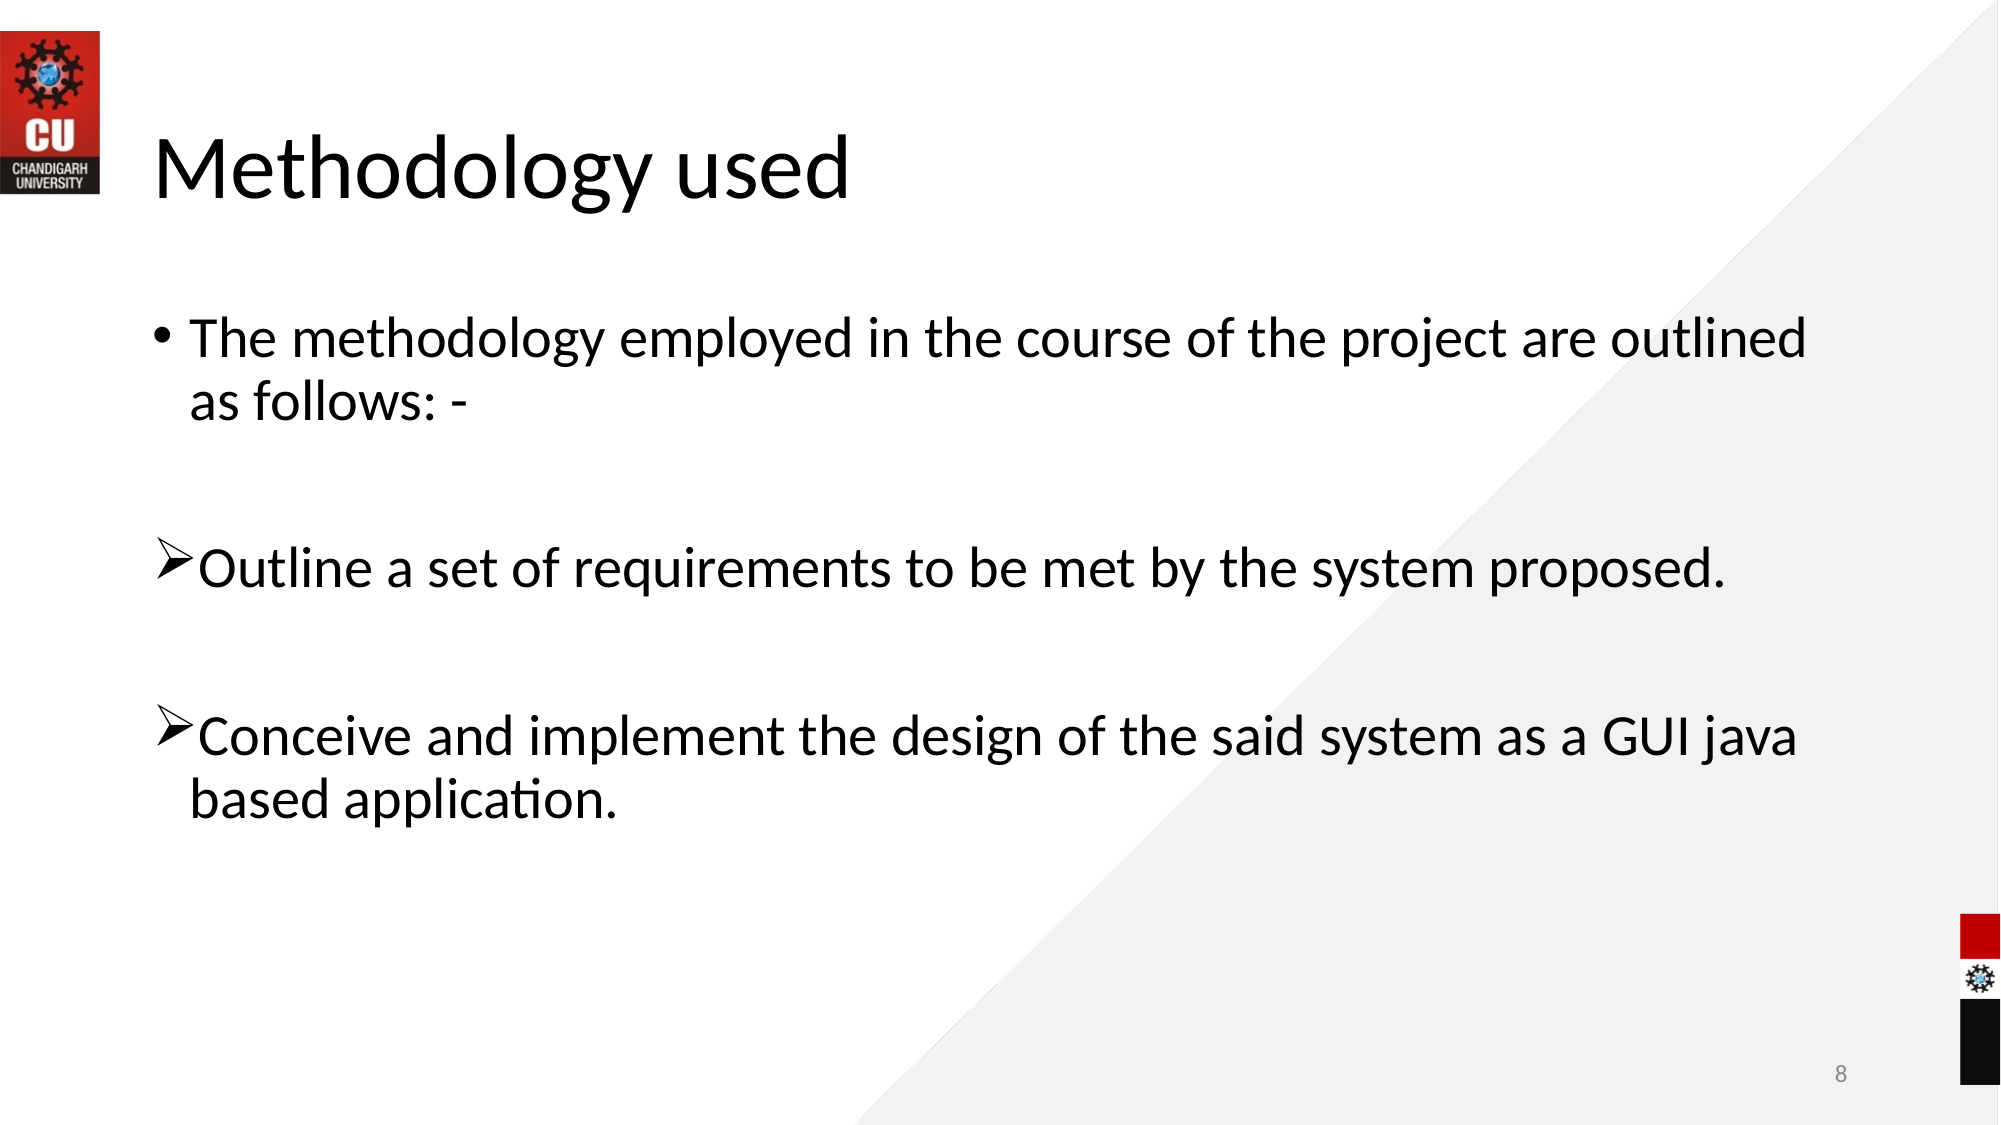

# Methodology used
The methodology employed in the course of the project are outlined as follows: -

Outline a set of requirements to be met by the system proposed.

Conceive and implement the design of the said system as a GUI java based application.

8